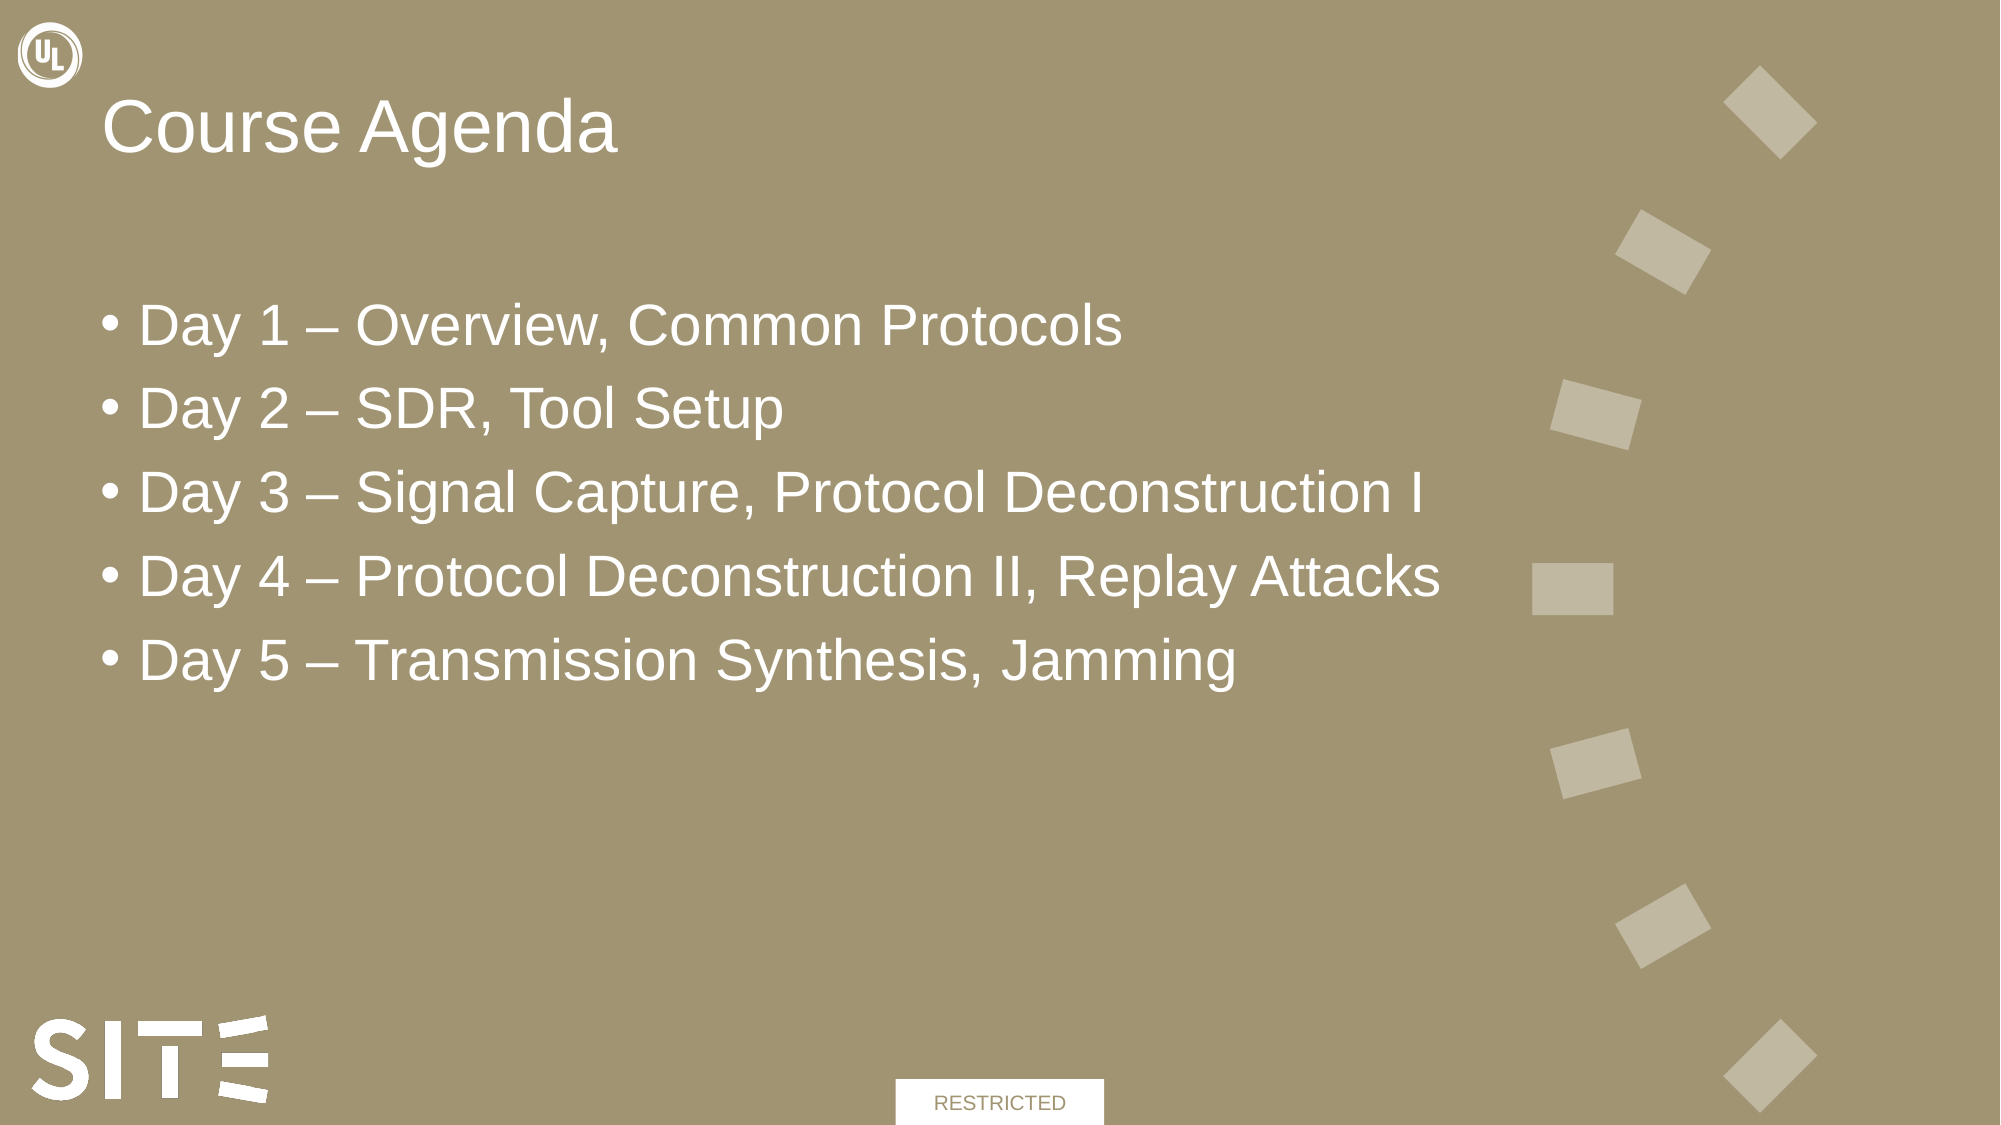

# Course Agenda
Day 1 – Overview, Common Protocols
Day 2 – SDR, Tool Setup
Day 3 – Signal Capture, Protocol Deconstruction I
Day 4 – Protocol Deconstruction II, Replay Attacks
Day 5 – Transmission Synthesis, Jamming